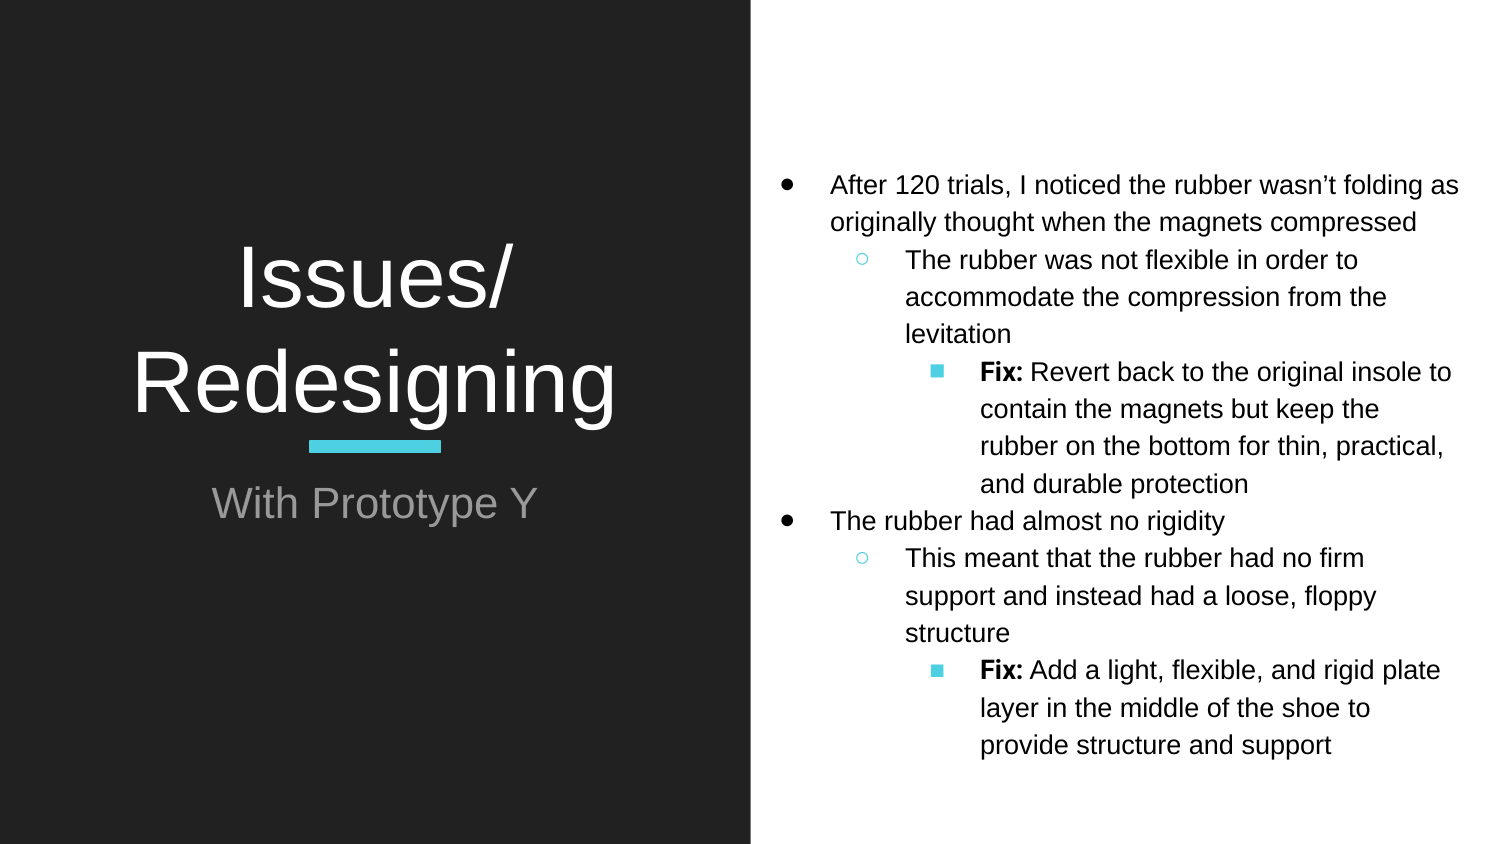

After 120 trials, I noticed the rubber wasn’t folding as originally thought when the magnets compressed
The rubber was not flexible in order to accommodate the compression from the levitation
Fix: Revert back to the original insole to contain the magnets but keep the rubber on the bottom for thin, practical, and durable protection
The rubber had almost no rigidity
This meant that the rubber had no firm support and instead had a loose, floppy structure
Fix: Add a light, flexible, and rigid plate layer in the middle of the shoe to provide structure and support
# Issues/
Redesigning

With Prototype Y